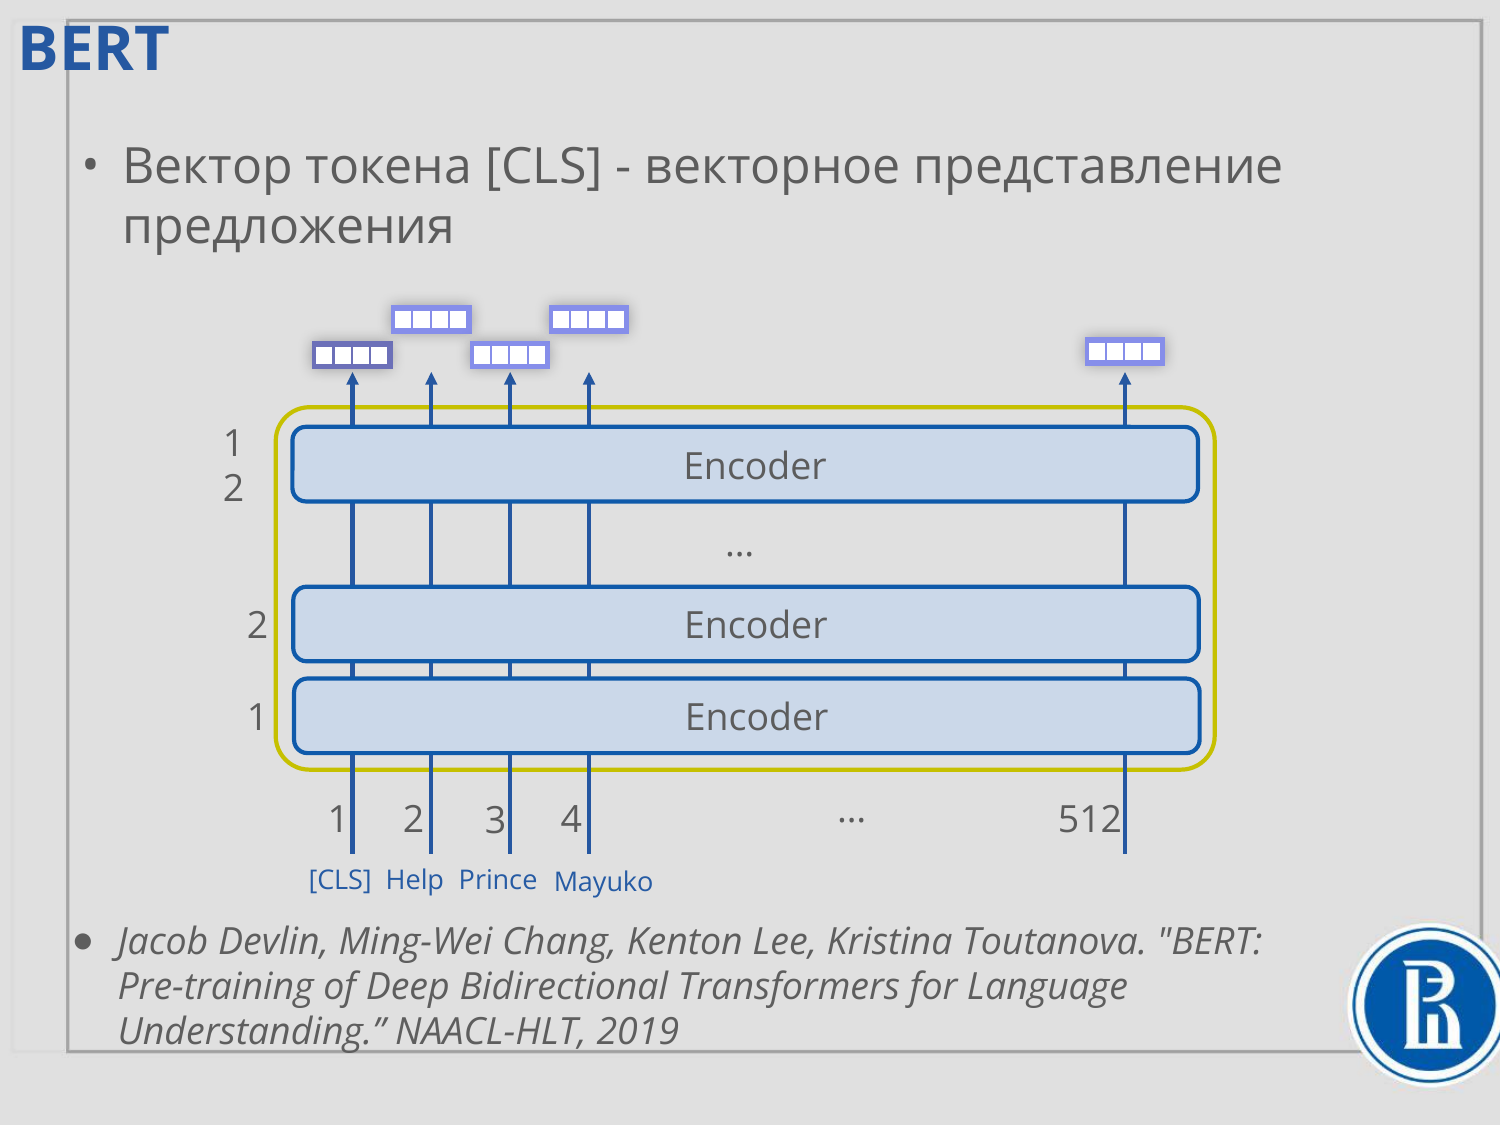

BERT
Вектор токена [CLS] - векторное представление предложения

Encoder
12
…

Encoder
2

1
Encoder
…
4
512
1
2
3
[CLS]
Help
Prince
Mayuko
Jacob Devlin, Ming-Wei Chang, Kenton Lee, Kristina Toutanova. "BERT: Pre-training of Deep Bidirectional Transformers for Language Understanding.” NAACL-HLT, 2019